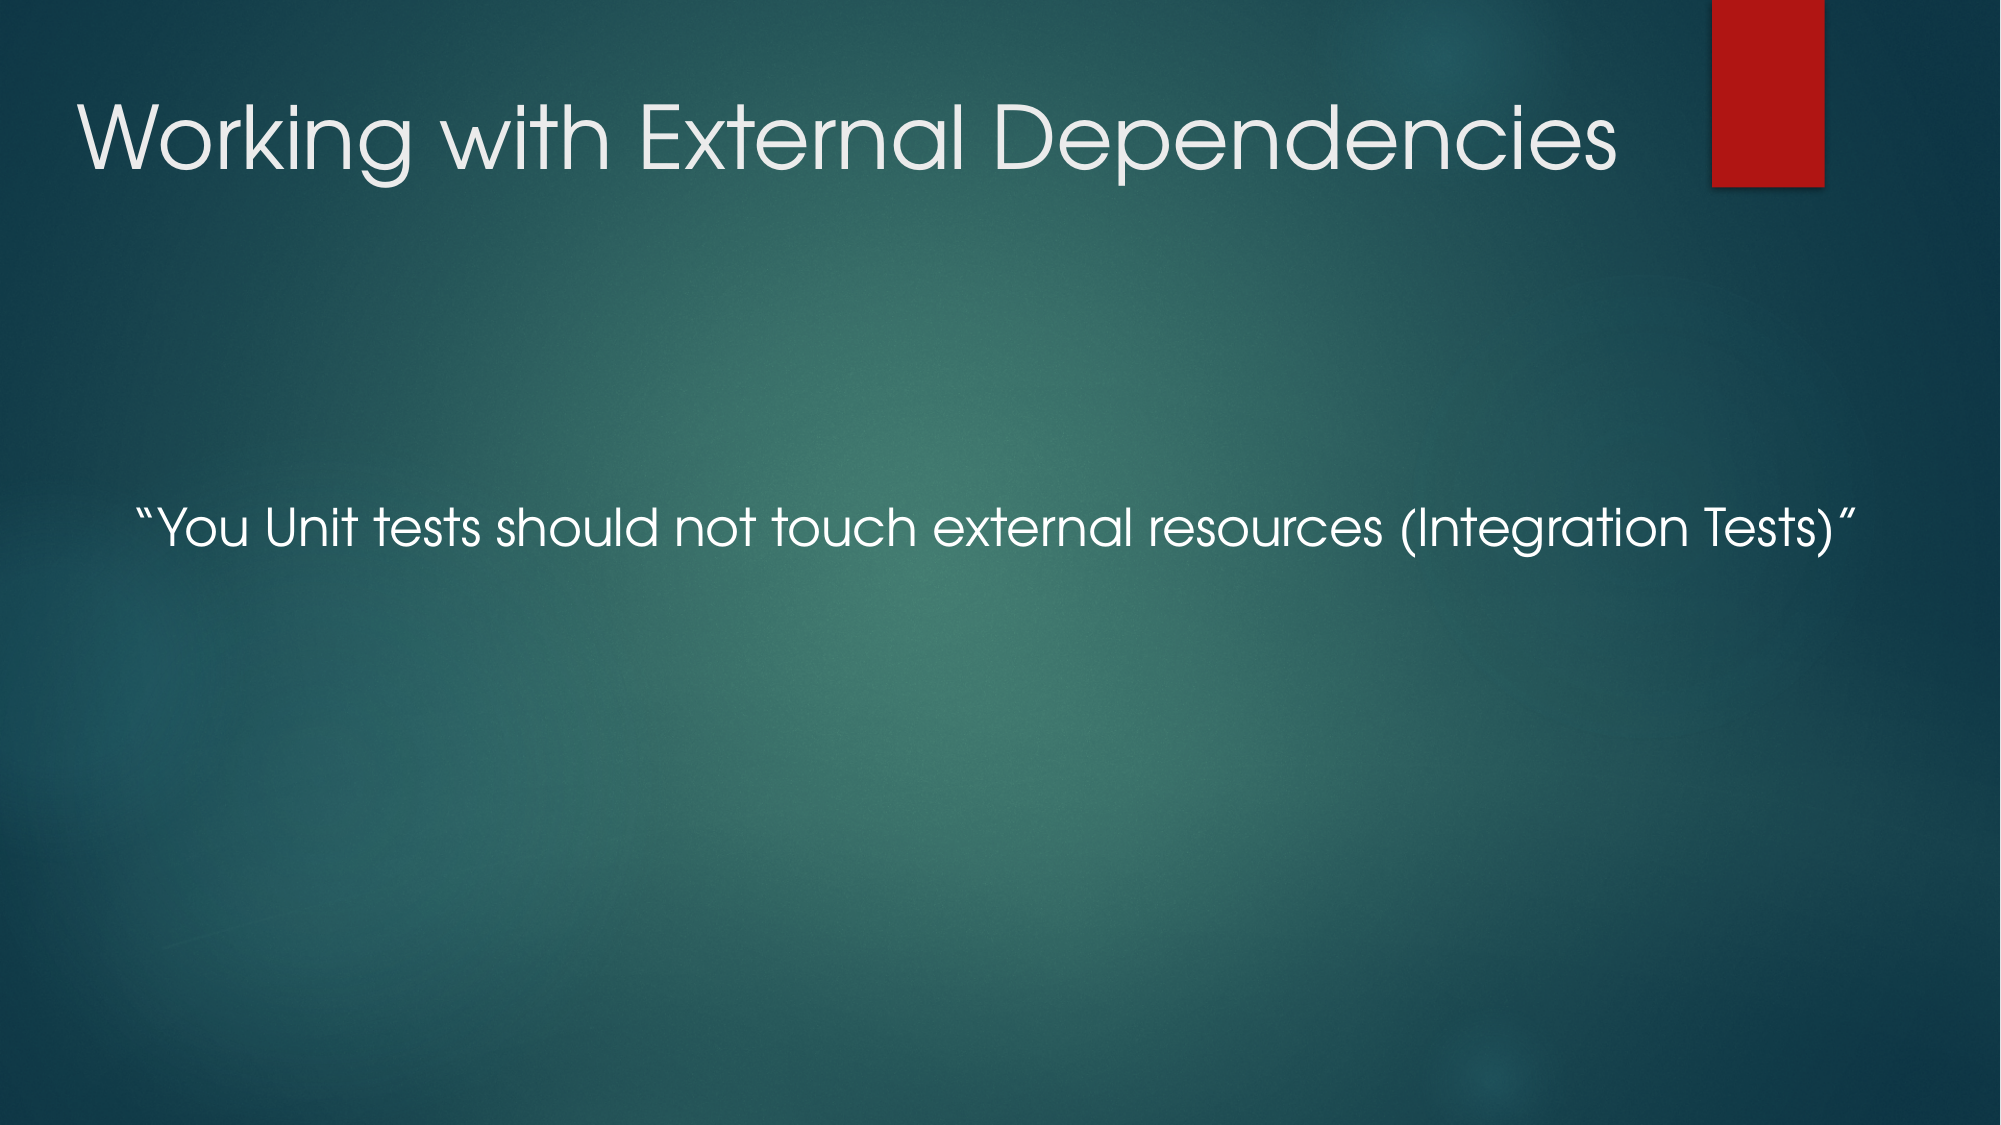

# Working with External Dependencies
“You Unit tests should not touch external resources (Integration Tests)”